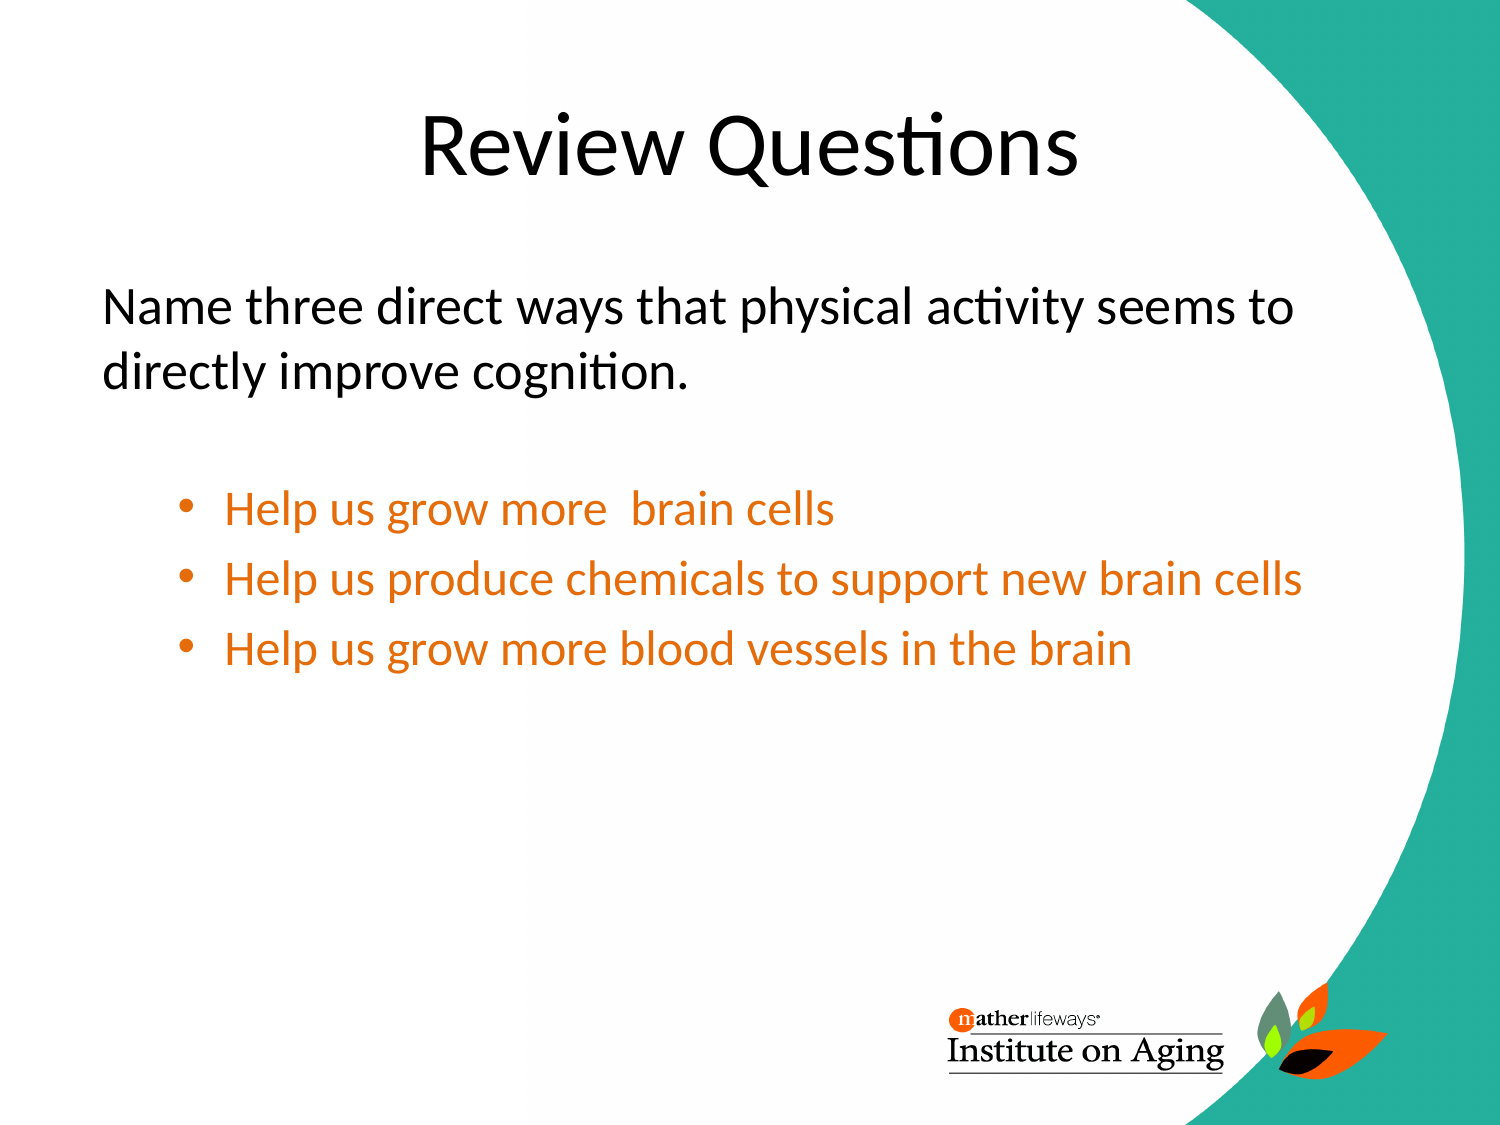

# Review Questions
Name three direct ways that physical activity seems to directly improve cognition.
Help us grow more  brain cells
Help us produce chemicals to support new brain cells
Help us grow more blood vessels in the brain